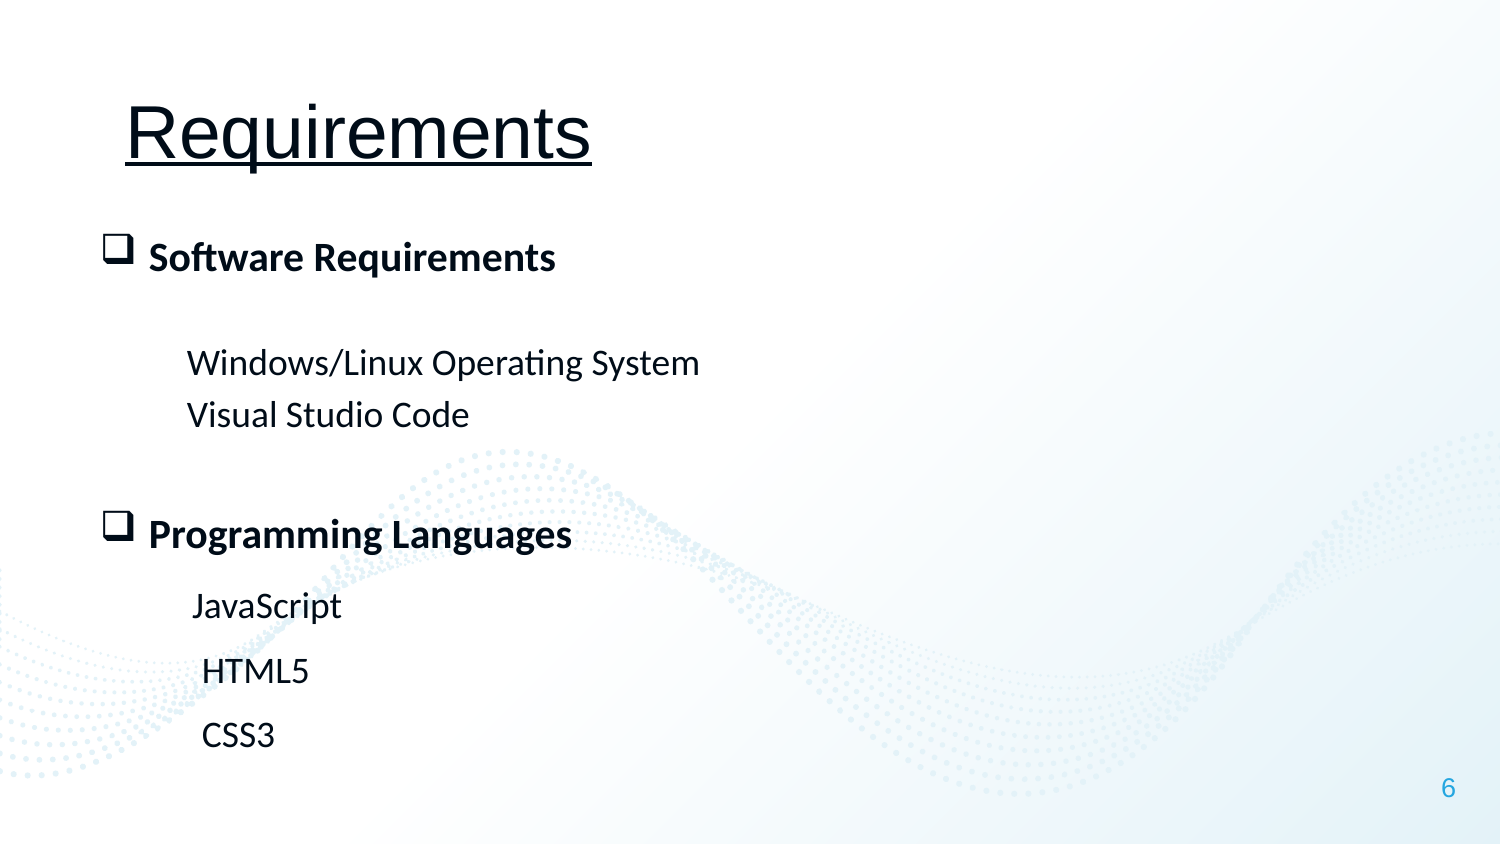

# Requirements
 Software Requirements

Windows/Linux Operating System
Visual Studio Code

 Programming Languages
        JavaScript
            HTML5
            CSS3
6